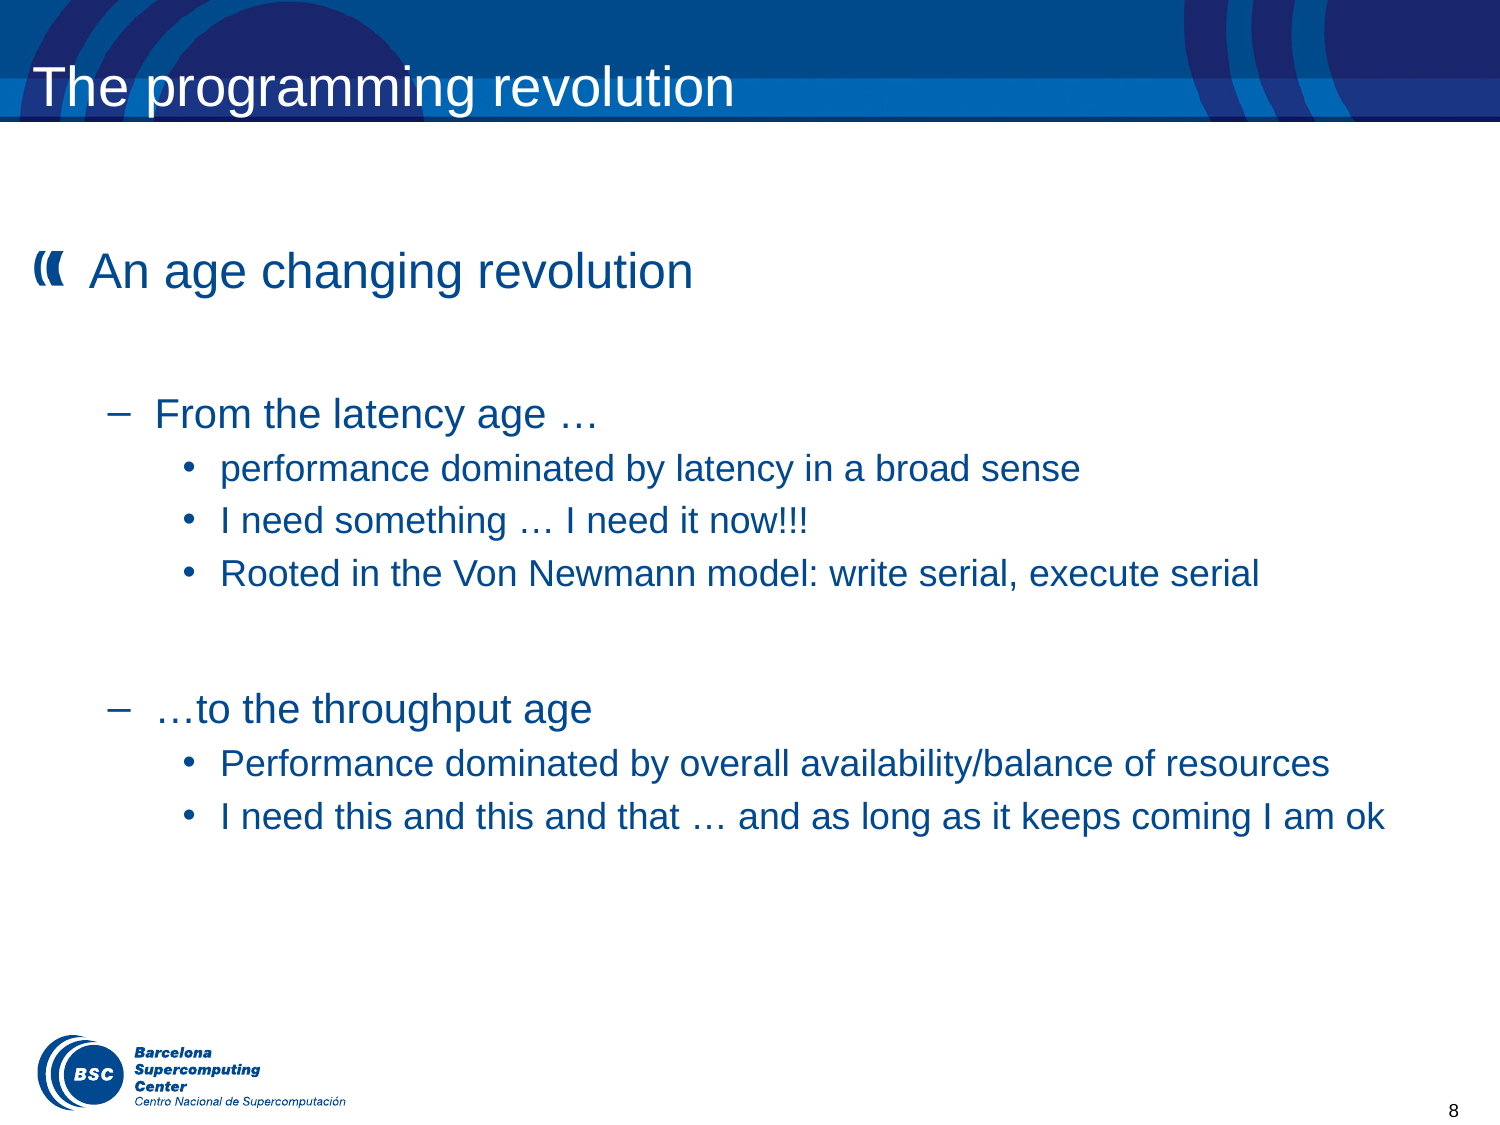

# The programming revolution

An age changing revolution

From the latency age …
performance dominated by latency in a broad sense
I need something … I need it now!!!
Rooted in the Von Newmann model: write serial, execute serial

…to the throughput age
Performance dominated by overall availability/balance of resources
I need this and this and that … and as long as it keeps coming I am ok